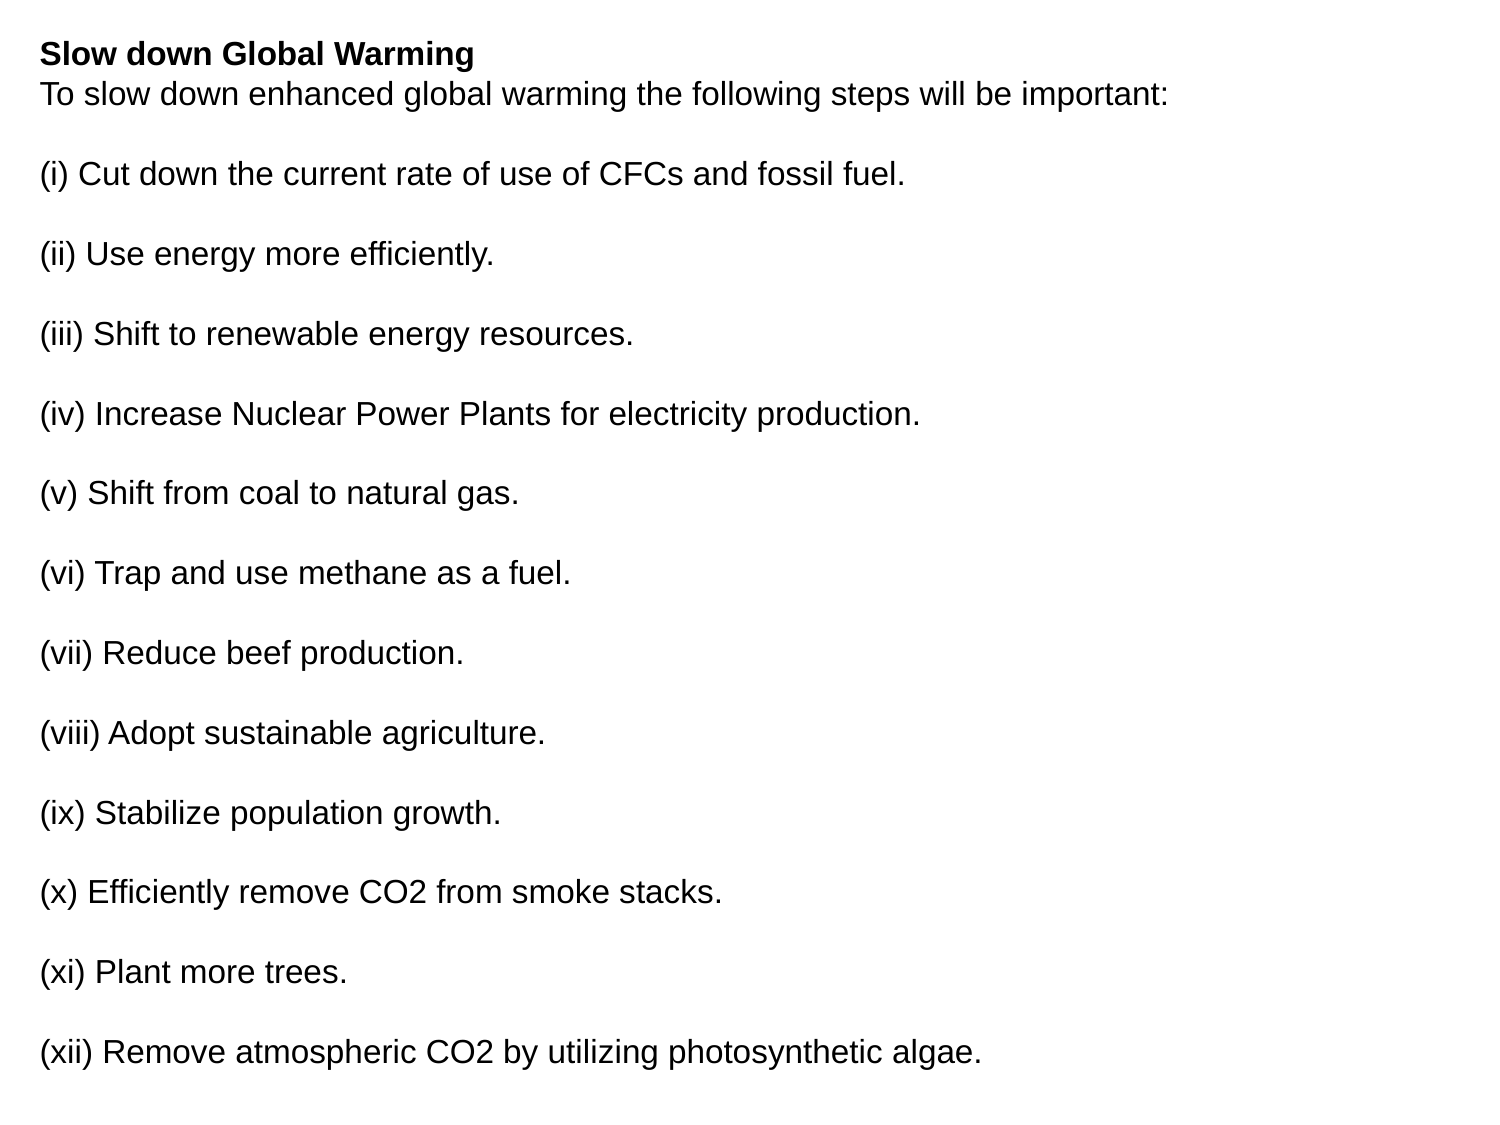

Slow down Global Warming
To slow down enhanced global warming the following steps will be important:

(i) Cut down the current rate of use of CFCs and fossil fuel.

(ii) Use energy more efficiently.

(iii) Shift to renewable energy resources.

(iv) Increase Nuclear Power Plants for electricity production.

(v) Shift from coal to natural gas.

(vi) Trap and use methane as a fuel.

(vii) Reduce beef production.

(viii) Adopt sustainable agriculture.

(ix) Stabilize population growth.

(x) Efficiently remove CO2 from smoke stacks.

(xi) Plant more trees.

(xii) Remove atmospheric CO2 by utilizing photosynthetic algae.